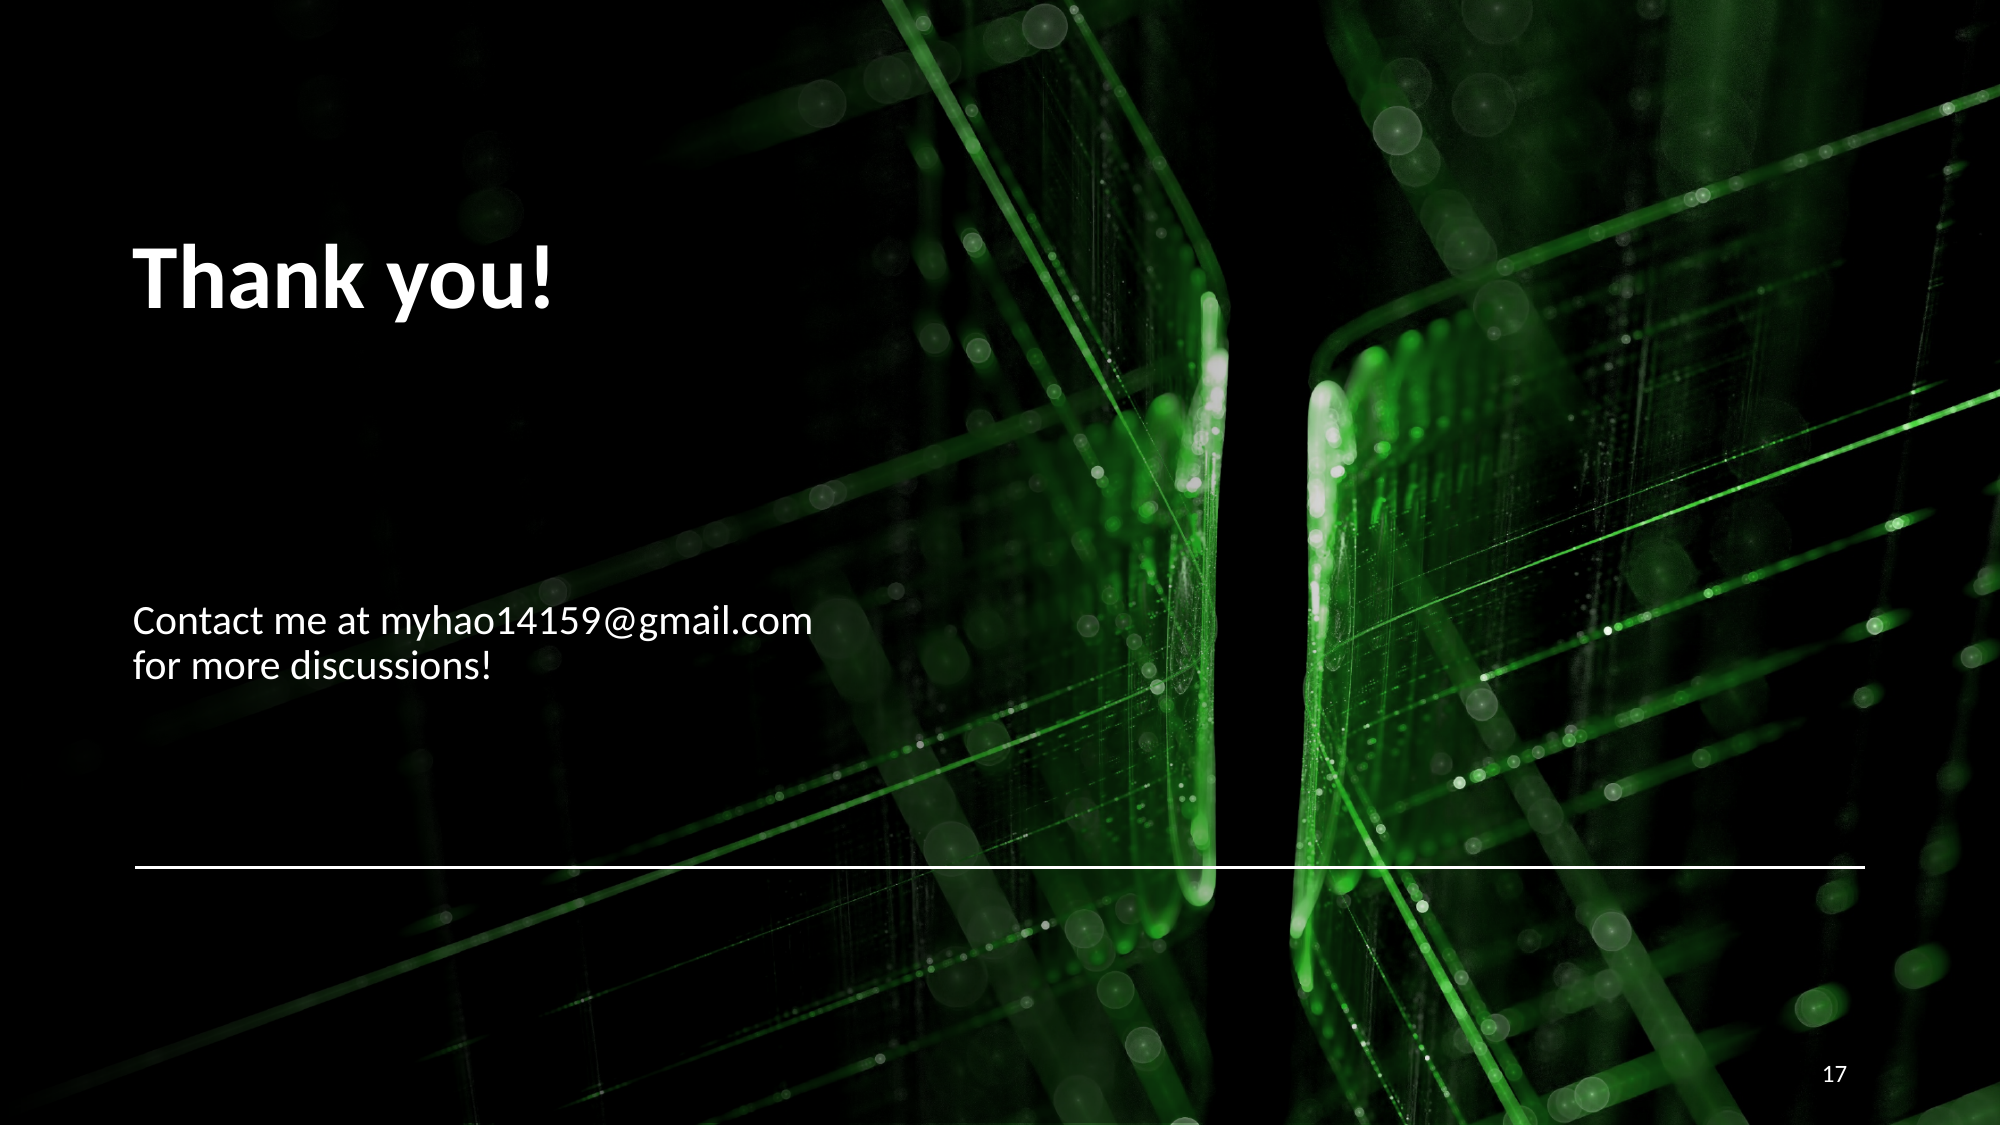

Thank you!
Contact me at myhao14159@gmail.com for more discussions!
17